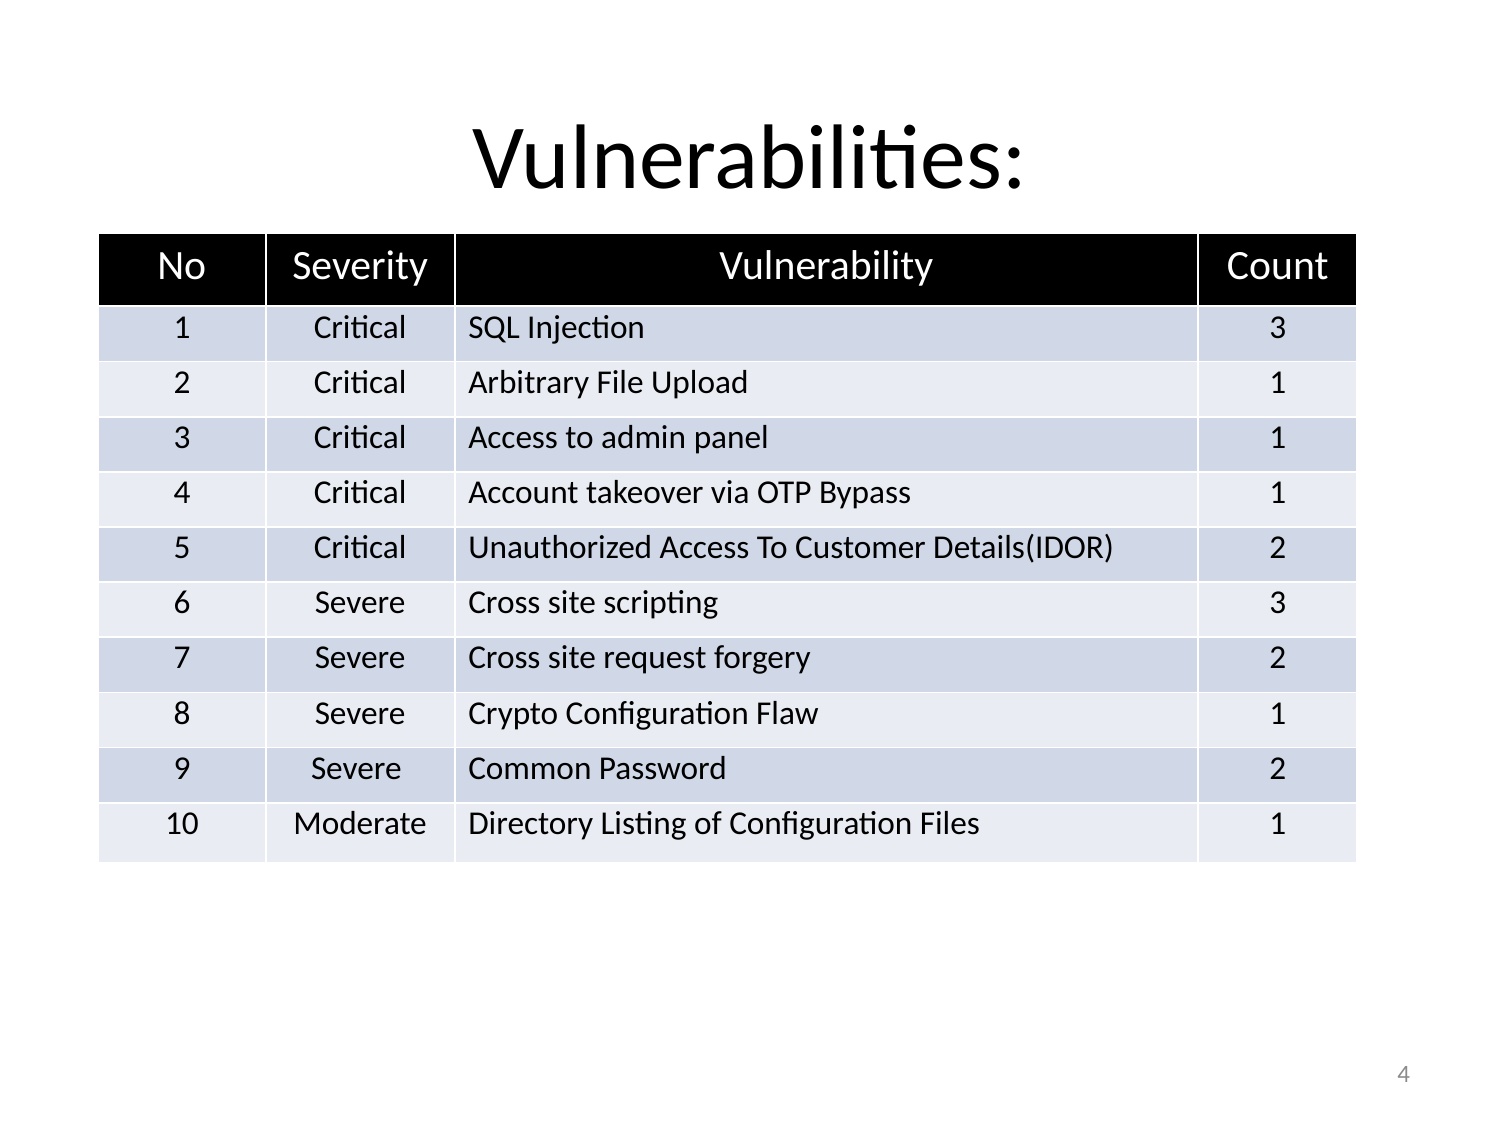

# Vulnerabilities:
| No | Severity | Vulnerability | Count |
| --- | --- | --- | --- |
| 1 | Critical | SQL Injection | 3 |
| 2 | Critical | Arbitrary File Upload | 1 |
| 3 | Critical | Access to admin panel | 1 |
| 4 | Critical | Account takeover via OTP Bypass | 1 |
| 5 | Critical | Unauthorized Access To Customer Details(IDOR) | 2 |
| 6 | Severe | Cross site scripting | 3 |
| 7 | Severe | Cross site request forgery | 2 |
| 8 | Severe | Crypto Configuration Flaw | 1 |
| 9 | Severe | Common Password | 2 |
| 10 | Moderate | Directory Listing of Configuration Files | 1 |
4